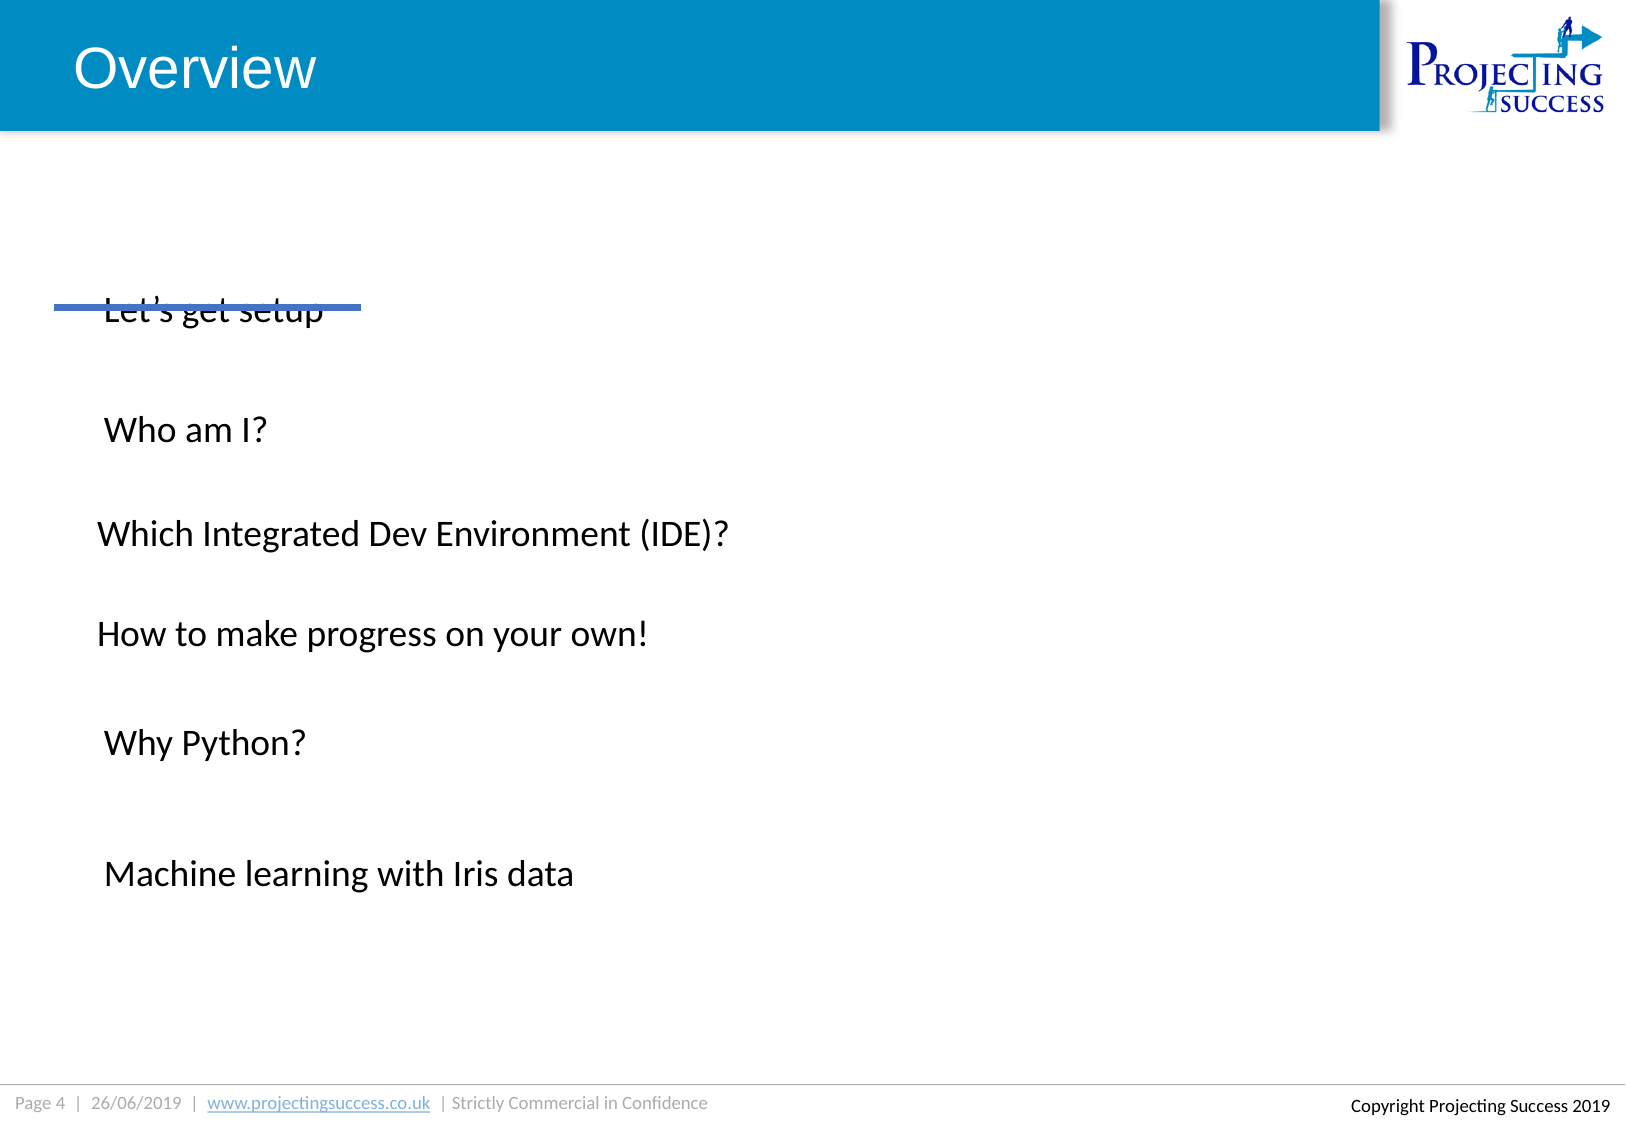

Overview
Let’s get setup
Who am I?
Which Integrated Dev Environment (IDE)?
How to make progress on your own!
Why Python?
Machine learning with Iris data
Page 4  |  26/06/2019  |  www.projectingsuccess.co.uk  | Strictly Commercial in Confidence